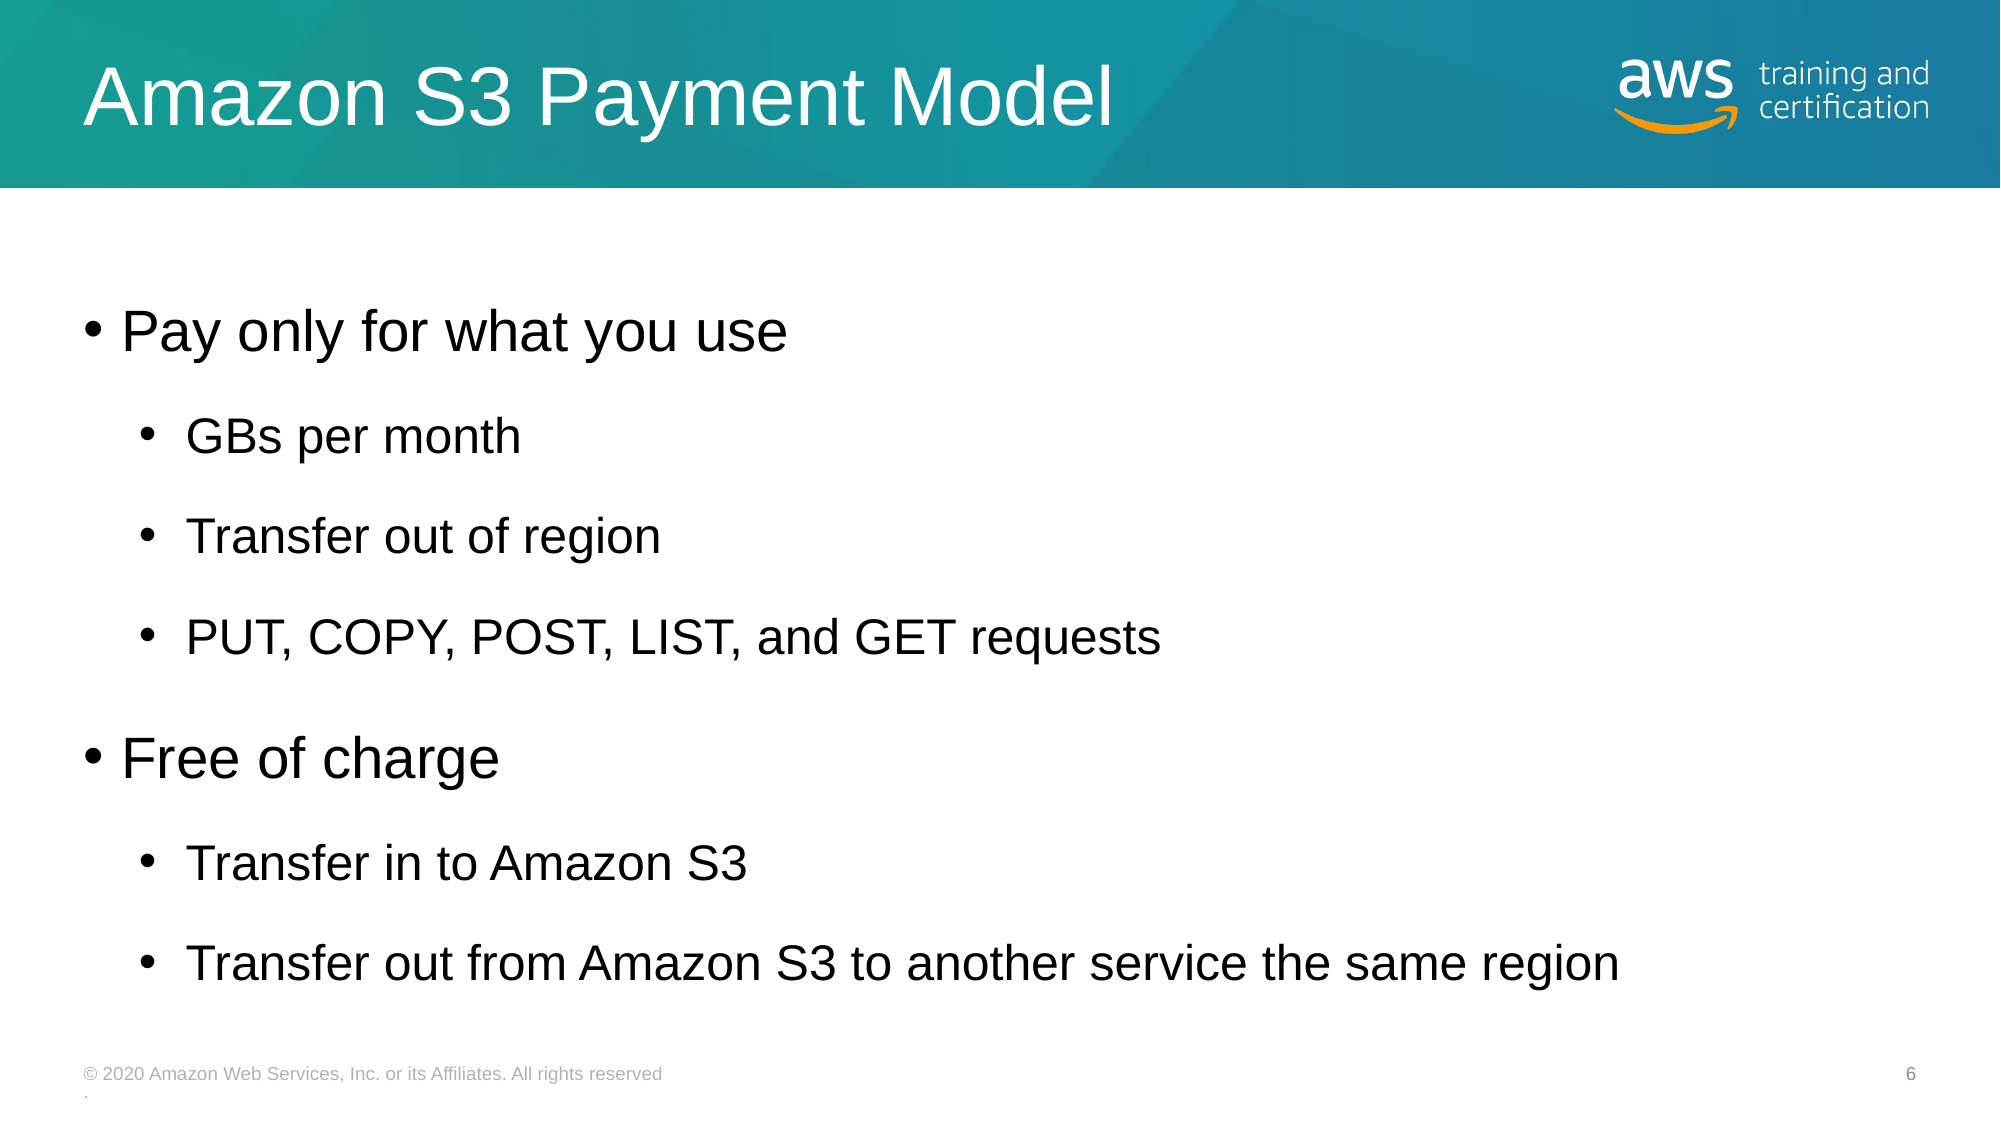

# Amazon S3 Payment Model
Pay only for what you use
GBs per month
Transfer out of region
PUT, COPY, POST, LIST, and GET requests
Free of charge
Transfer in to Amazon S3
Transfer out from Amazon S3 to another service the same region
© 2020 Amazon Web Services, Inc. or its Affiliates. All rights reserved.
6